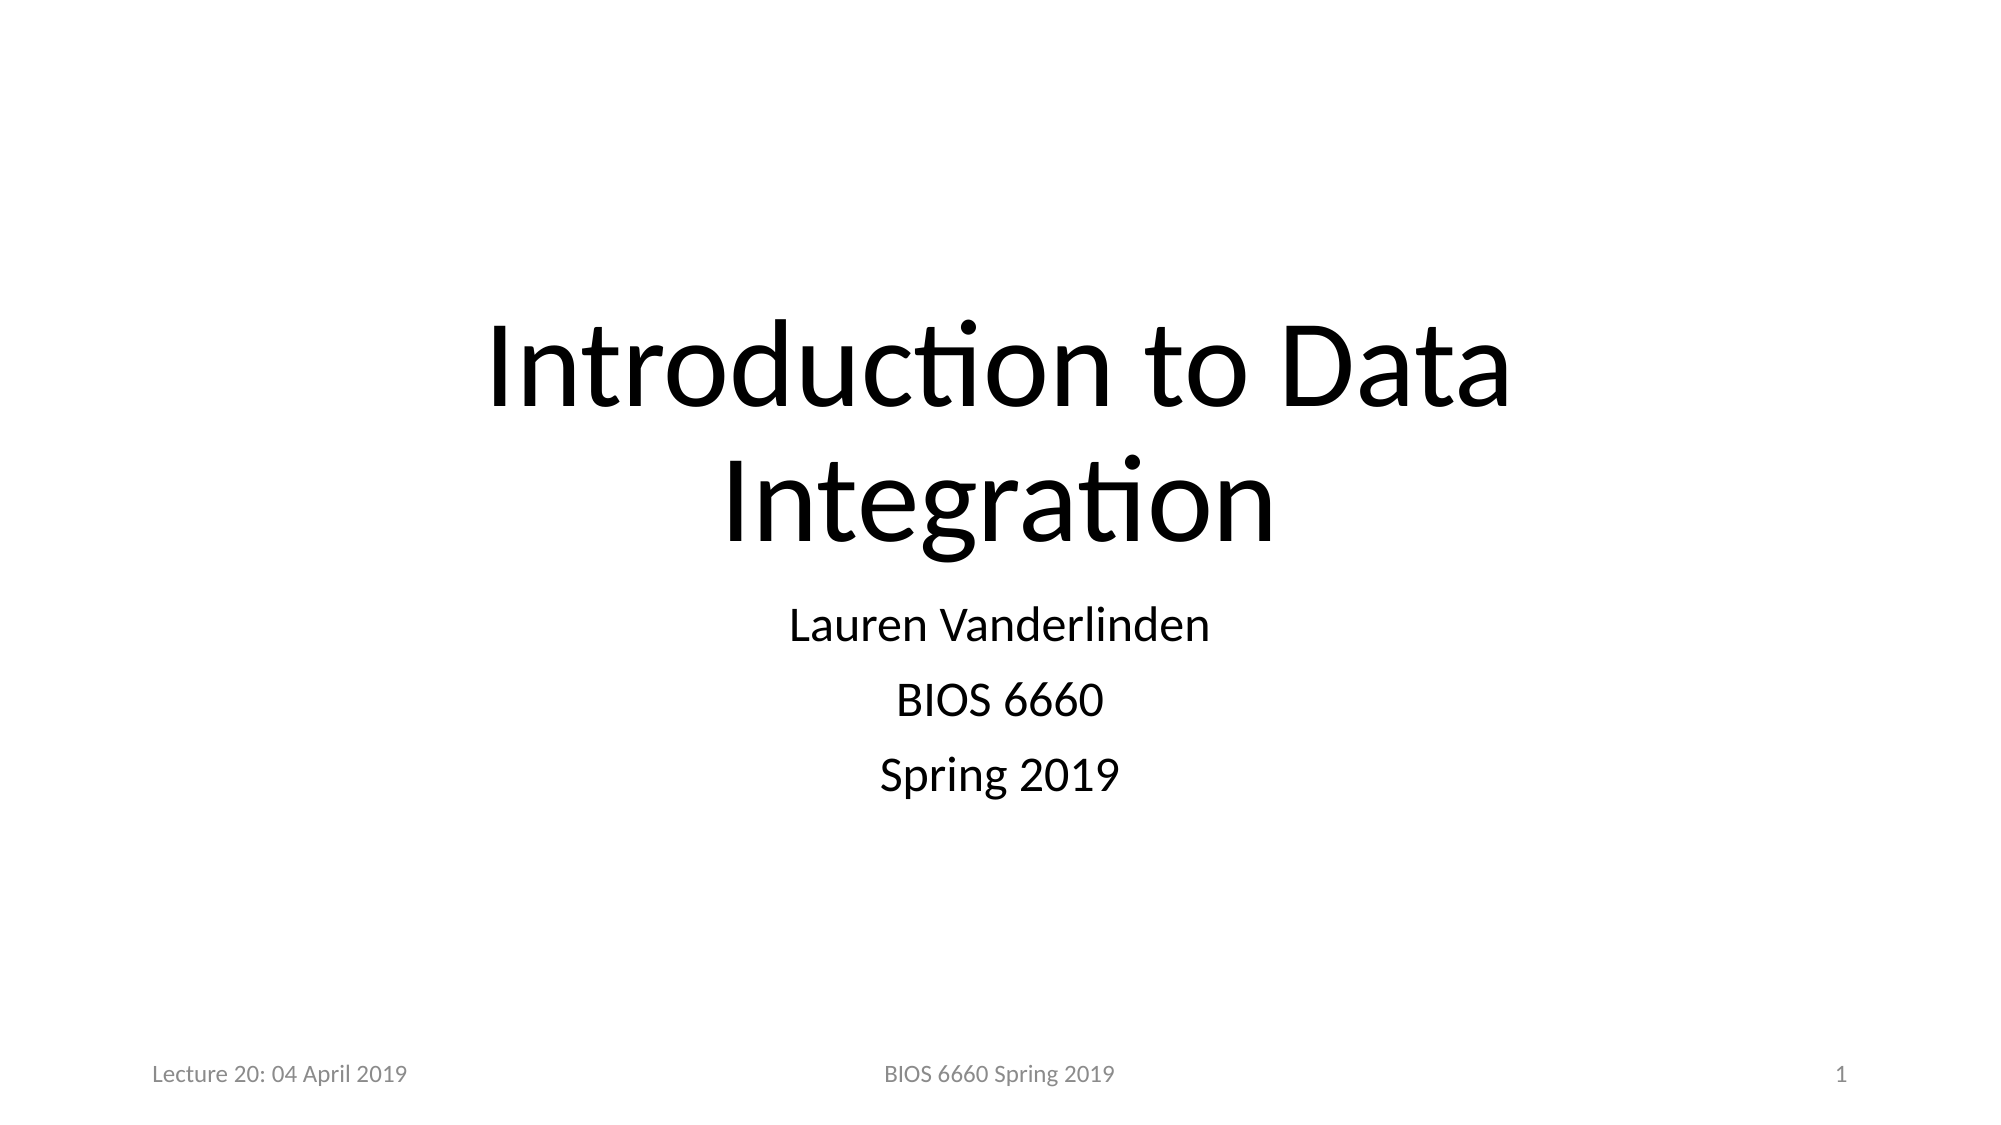

# Introduction to Data Integration
Lauren Vanderlinden
BIOS 6660
Spring 2019

Lecture 20: 04 April 2019
BIOS 6660 Spring 2019
1